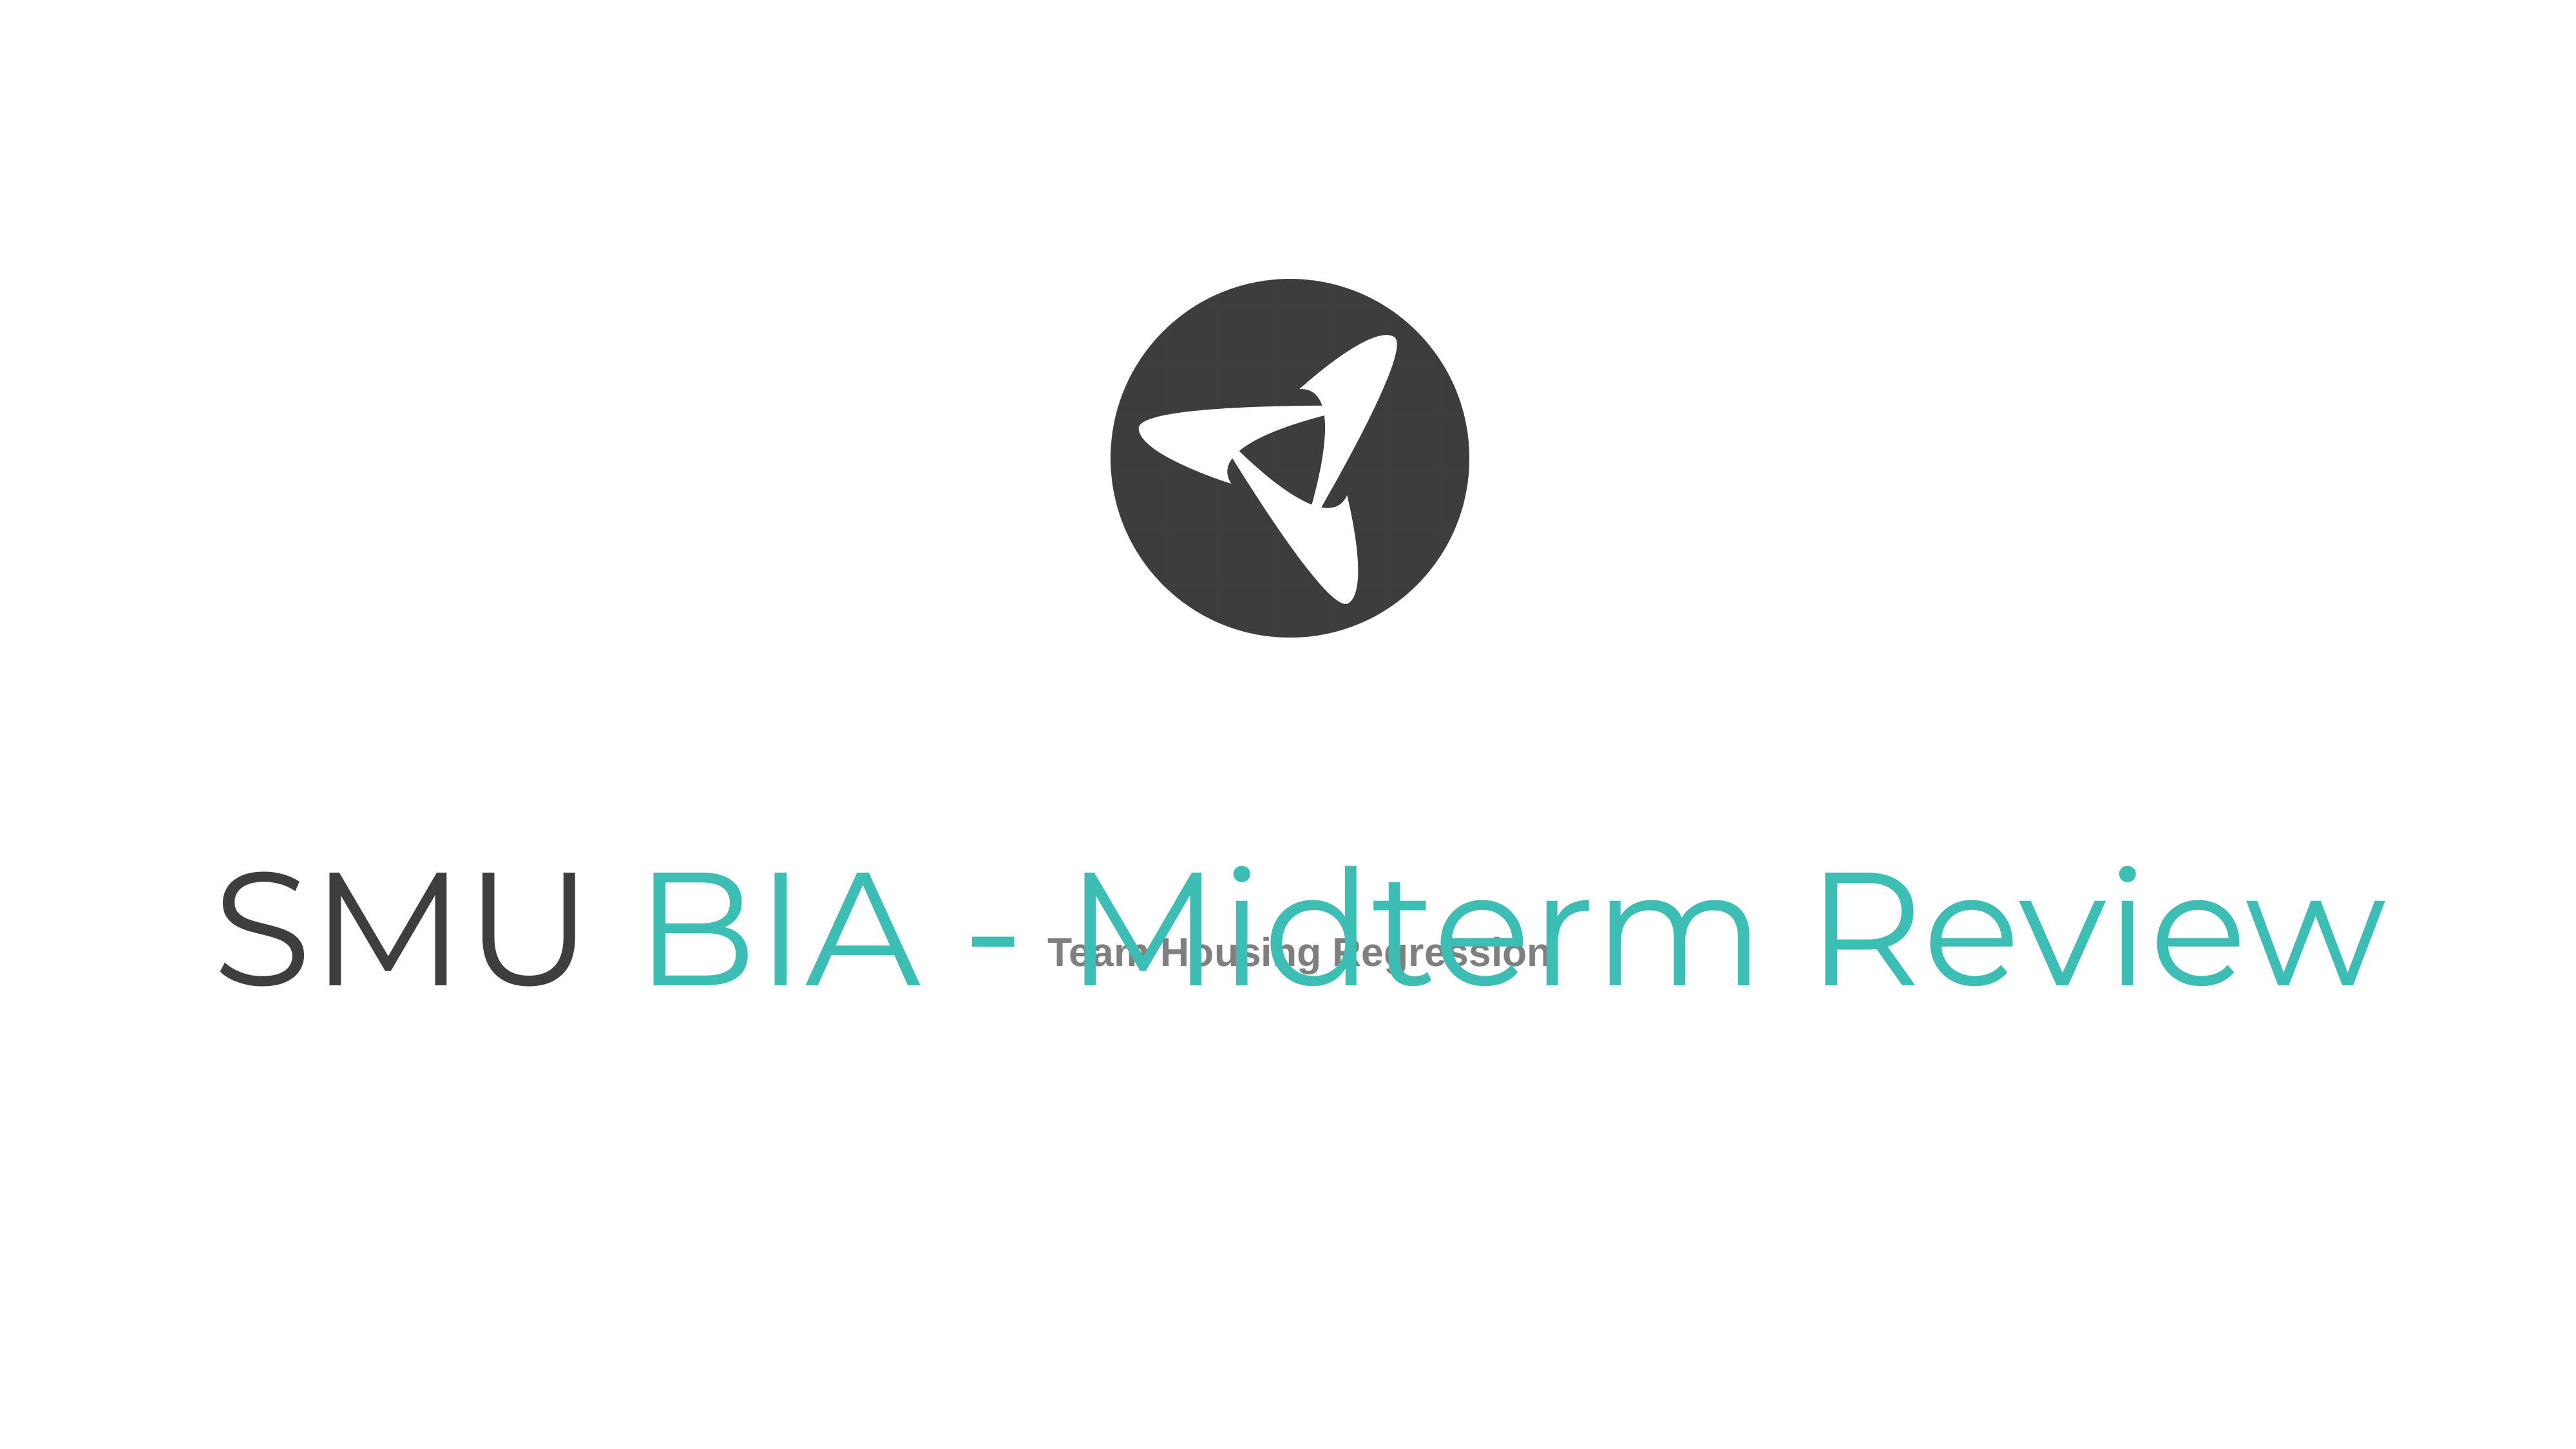

SMU BIA - Midterm Review
Team Housing Regression